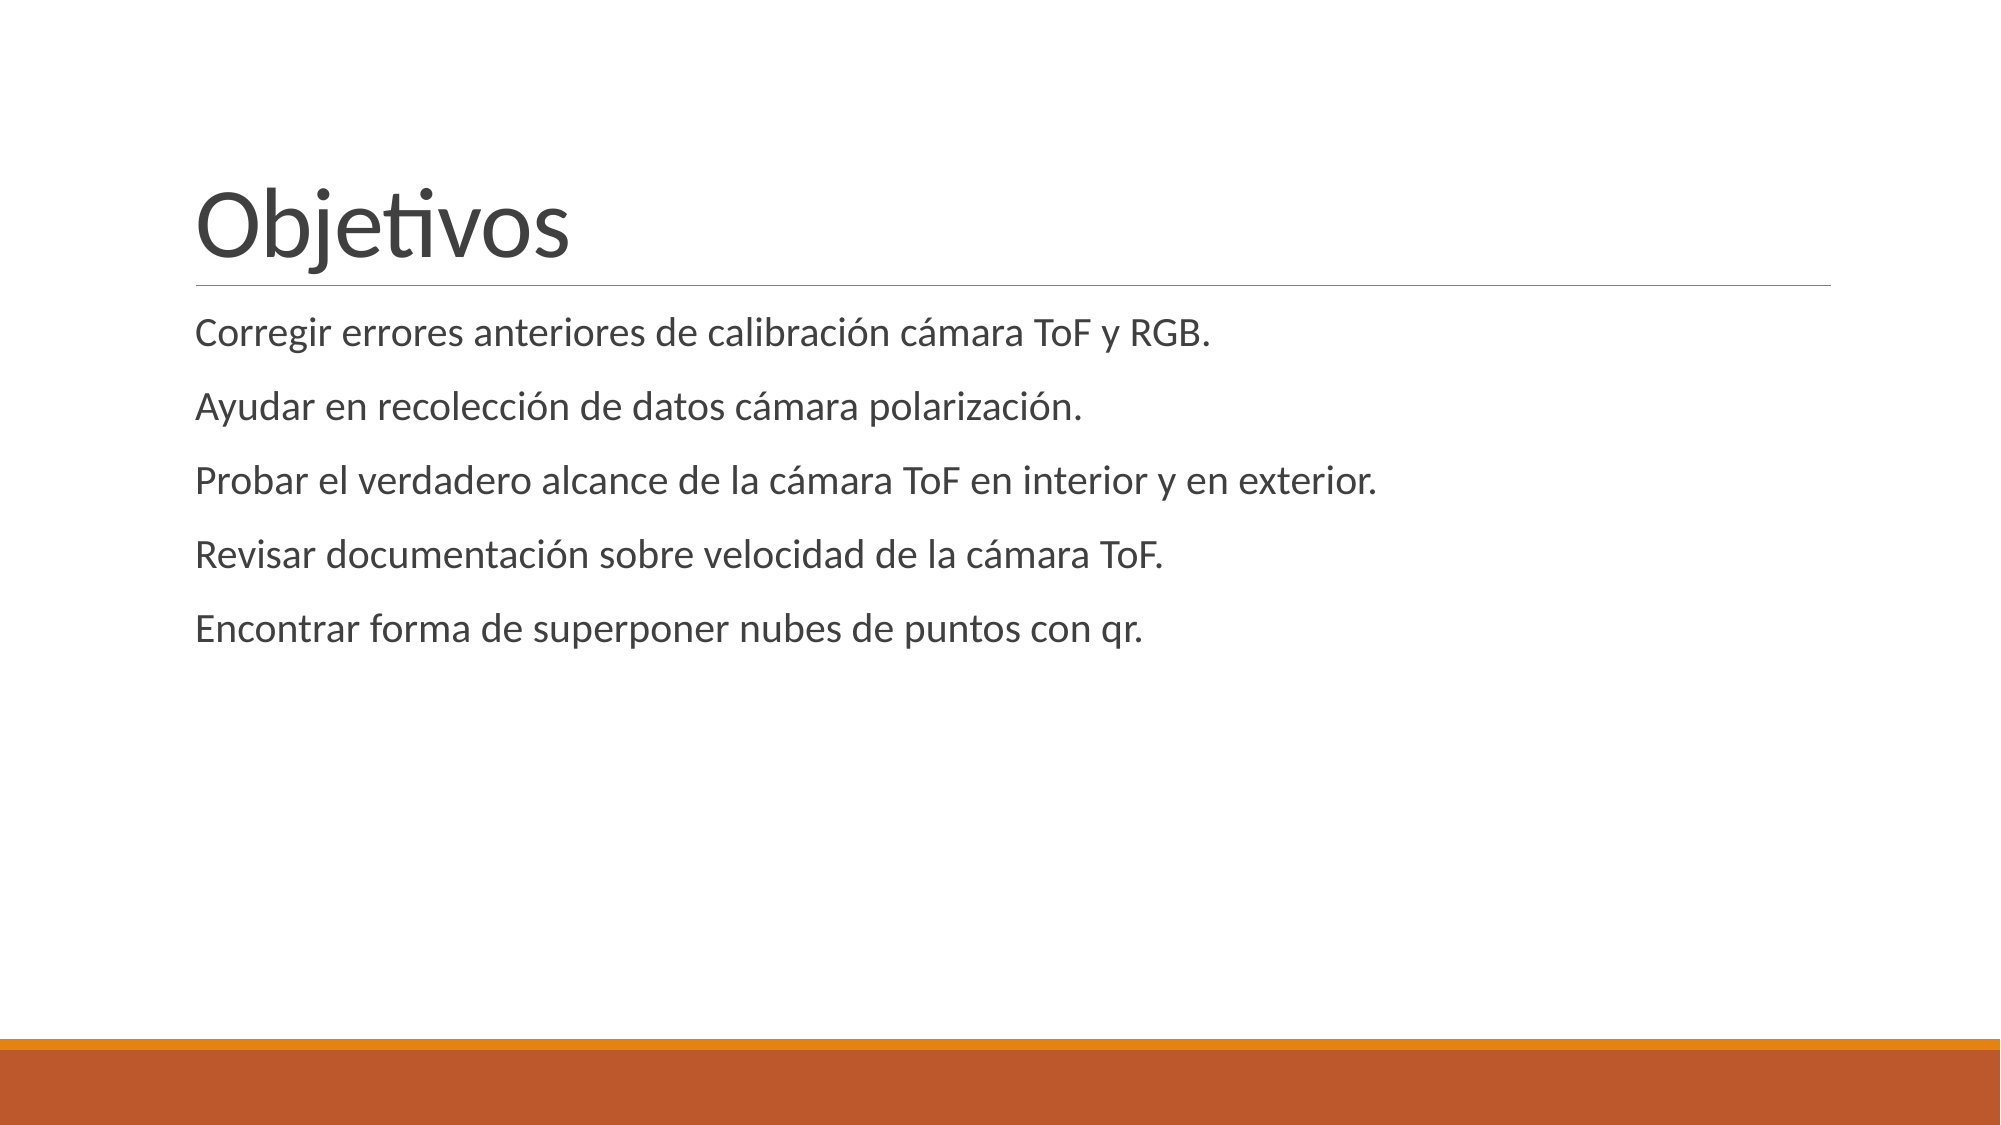

# Objetivos
Corregir errores anteriores de calibración cámara ToF y RGB.
Ayudar en recolección de datos cámara polarización.
Probar el verdadero alcance de la cámara ToF en interior y en exterior.
Revisar documentación sobre velocidad de la cámara ToF.
Encontrar forma de superponer nubes de puntos con qr.